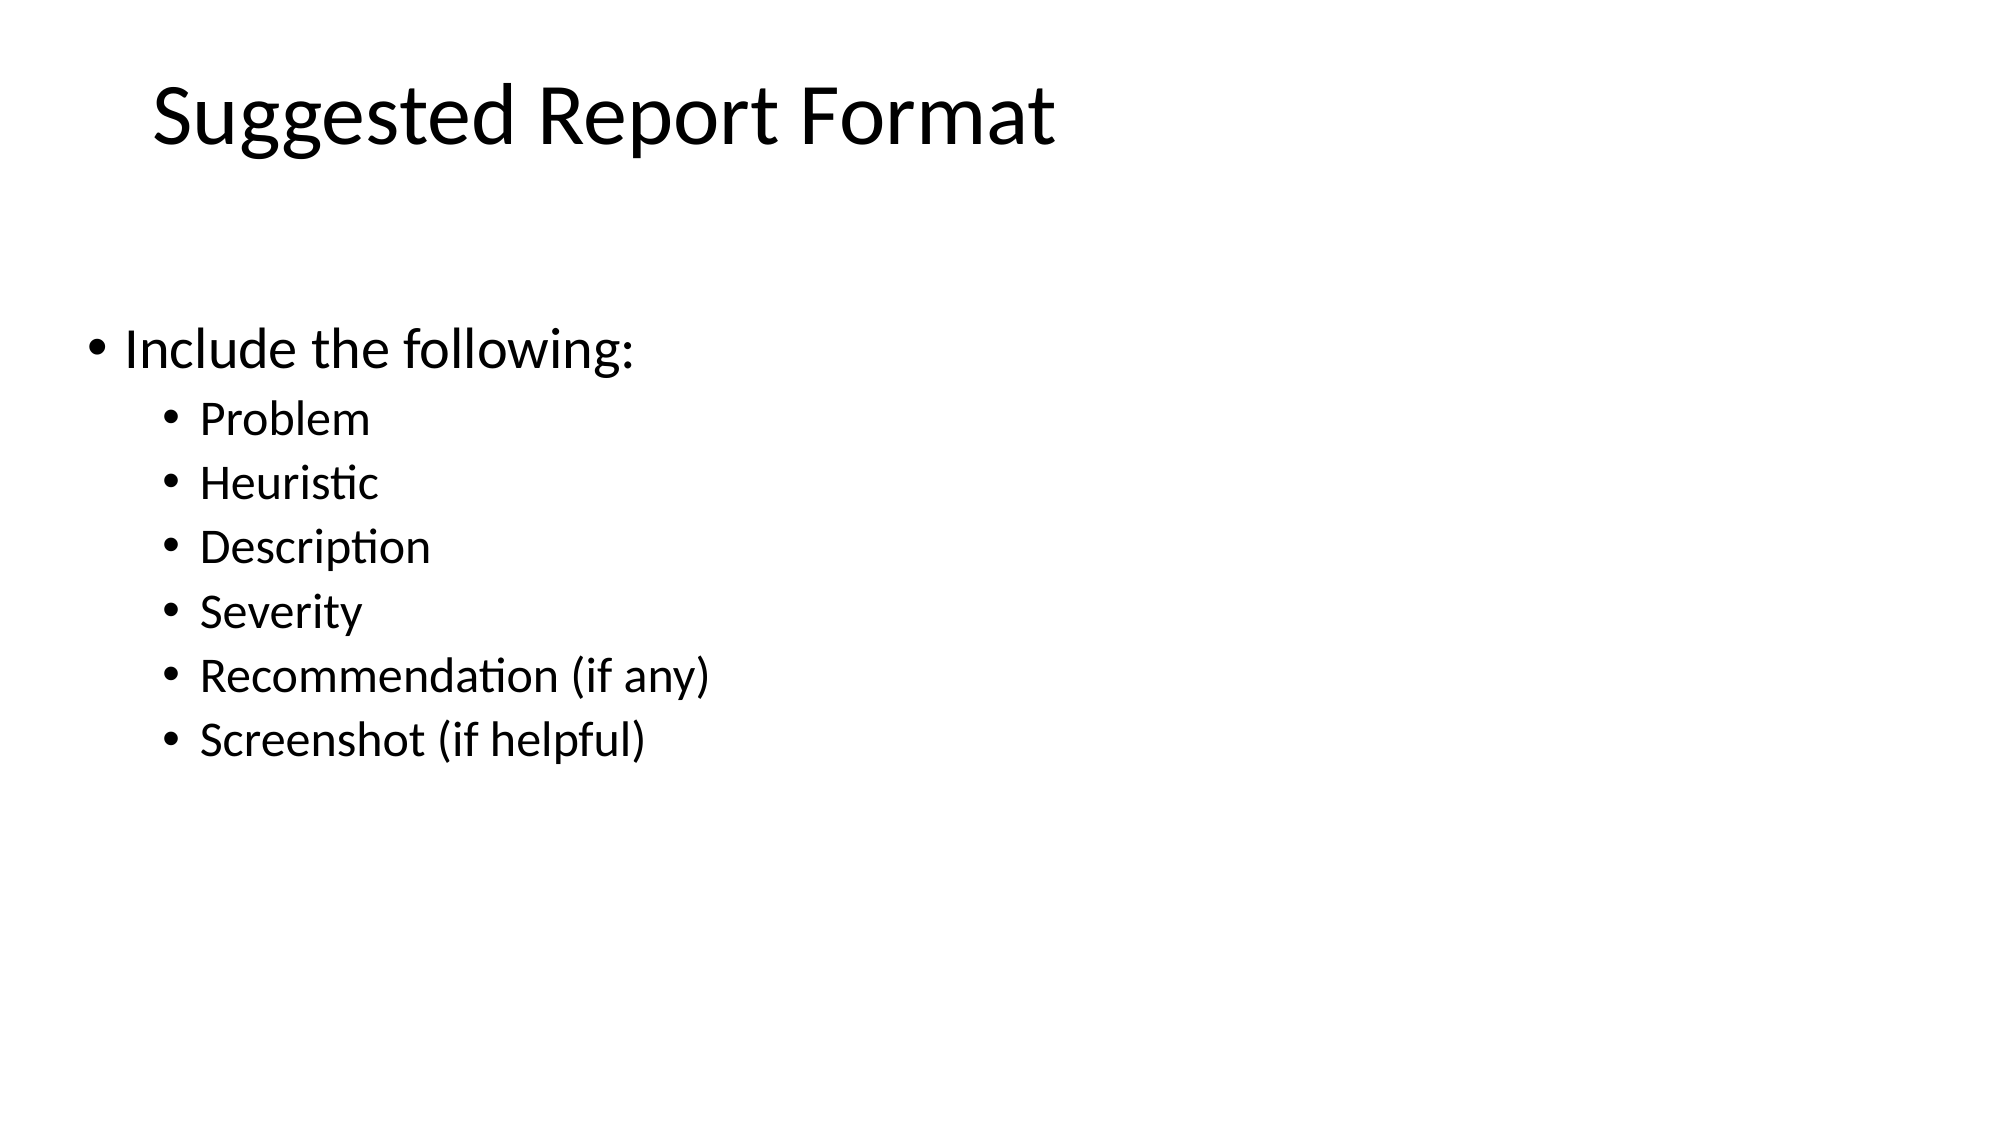

# Suggested Report Format
Include the following:
Problem
Heuristic
Description
Severity
Recommendation (if any)
Screenshot (if helpful)